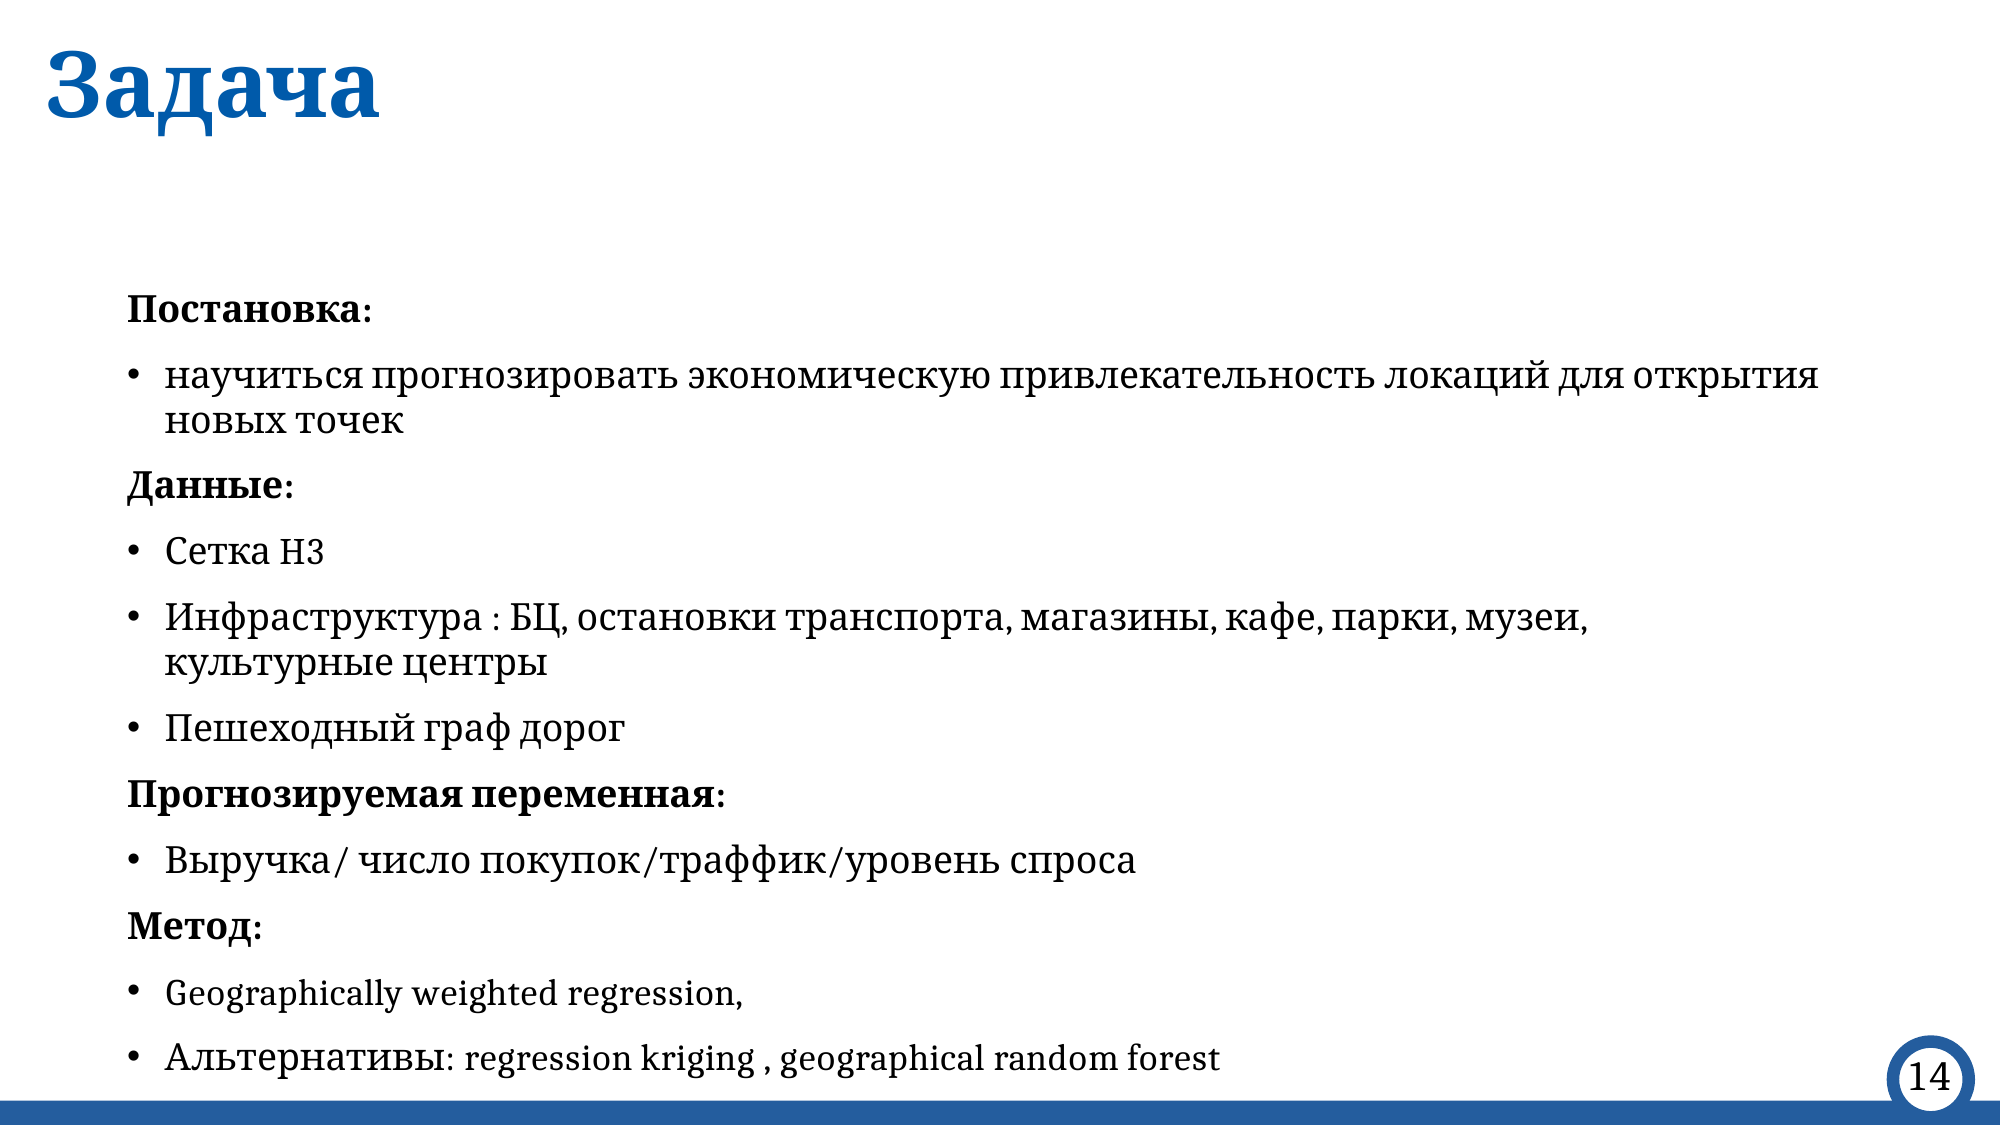

# Задача
Постановка:
научиться прогнозировать экономическую привлекательность локаций для открытия новых точек
Данные:
Сетка H3
Инфраструктура : БЦ, остановки транспорта, магазины, кафе, парки, музеи, культурные центры
Пешеходный граф дорог
Прогнозируемая переменная:
Выручка/ число покупок/траффик/уровень спроса
Метод:
Geographically weighted regression,
Альтернативы: regression kriging , geographical random forest
14